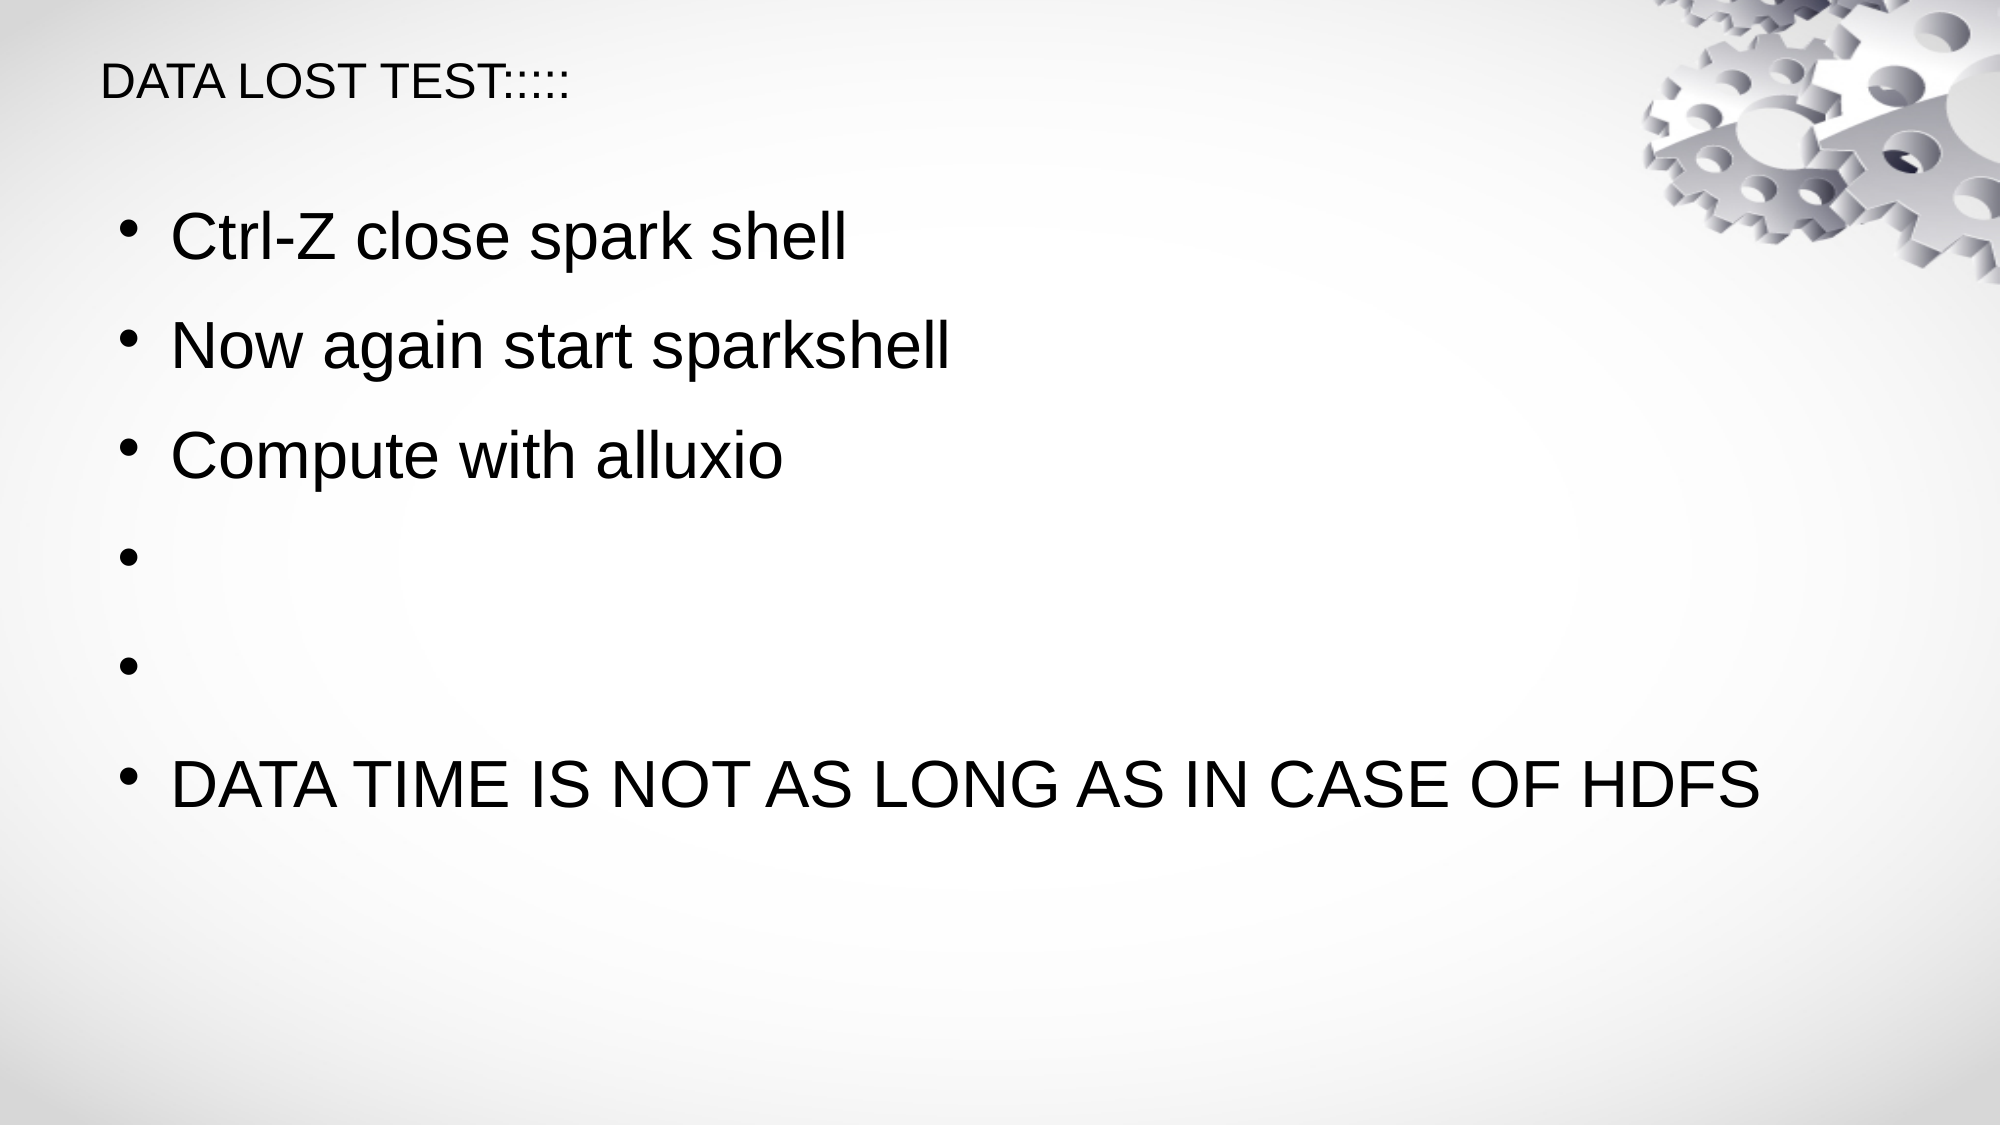

DATA LOST TEST:::::
Ctrl-Z close spark shell
Now again start sparkshell
Compute with alluxio

DATA TIME IS NOT AS LONG AS IN CASE OF HDFS